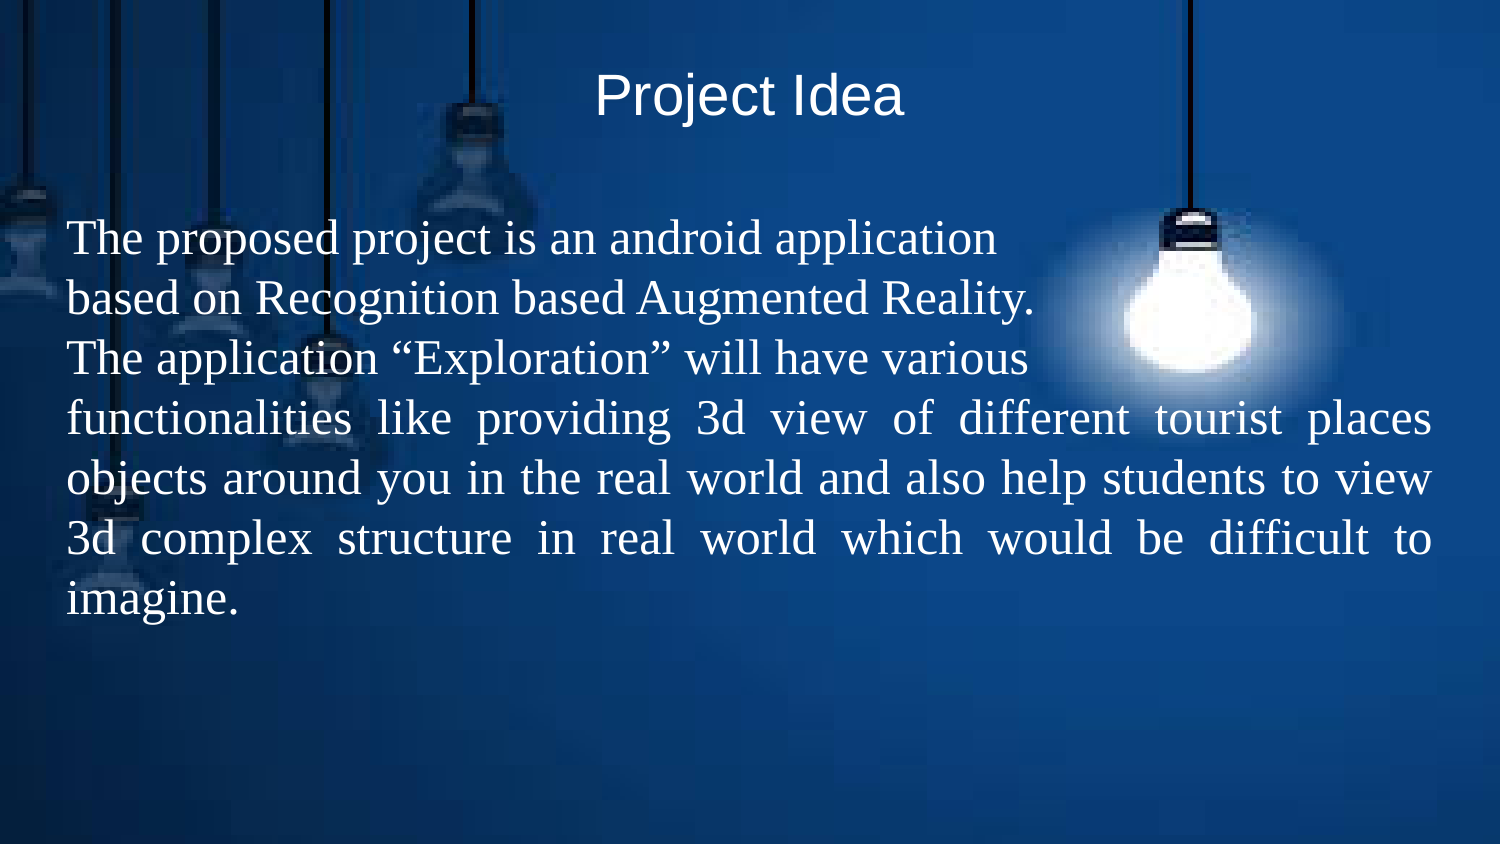

# Project Idea
The proposed project is an android application
based on Recognition based Augmented Reality.
The application “Exploration” will have various
functionalities like providing 3d view of different tourist places objects around you in the real world and also help students to view 3d complex structure in real world which would be difficult to imagine.